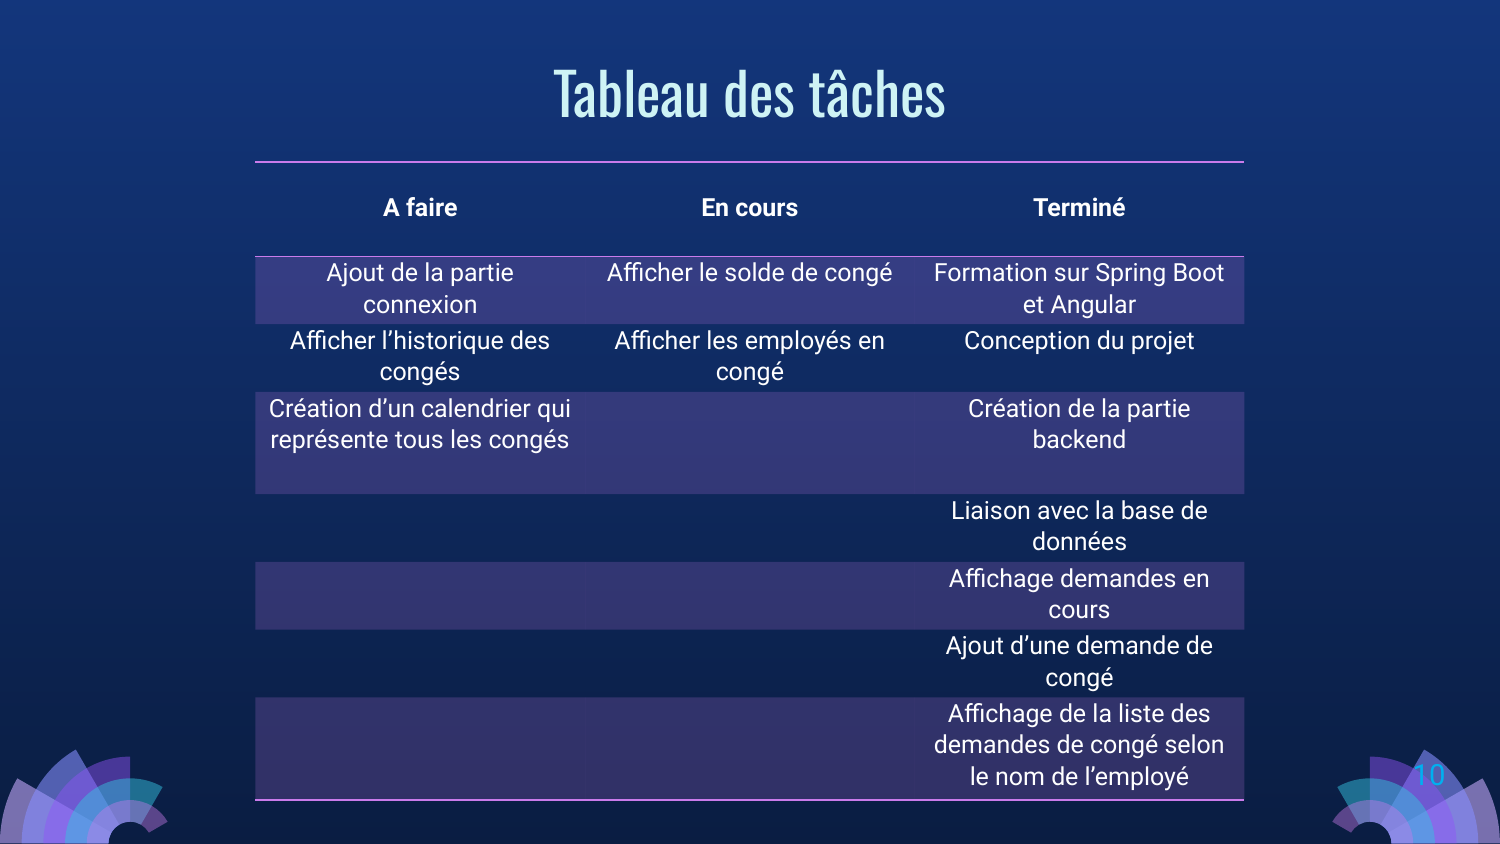

Tableau des tâches
| A faire | En cours | Terminé |
| --- | --- | --- |
| Ajout de la partie connexion | Afficher le solde de congé | Formation sur Spring Boot et Angular |
| Afficher l’historique des congés | Afficher les employés en congé | Conception du projet |
| Création d’un calendrier qui représente tous les congés |  | Création de la partie backend |
|  |  | Liaison avec la base de données |
|  |  | Affichage demandes en cours |
|  |  | Ajout d’une demande de congé |
|  |  | Affichage de la liste des demandes de congé selon le nom de l’employé |
10